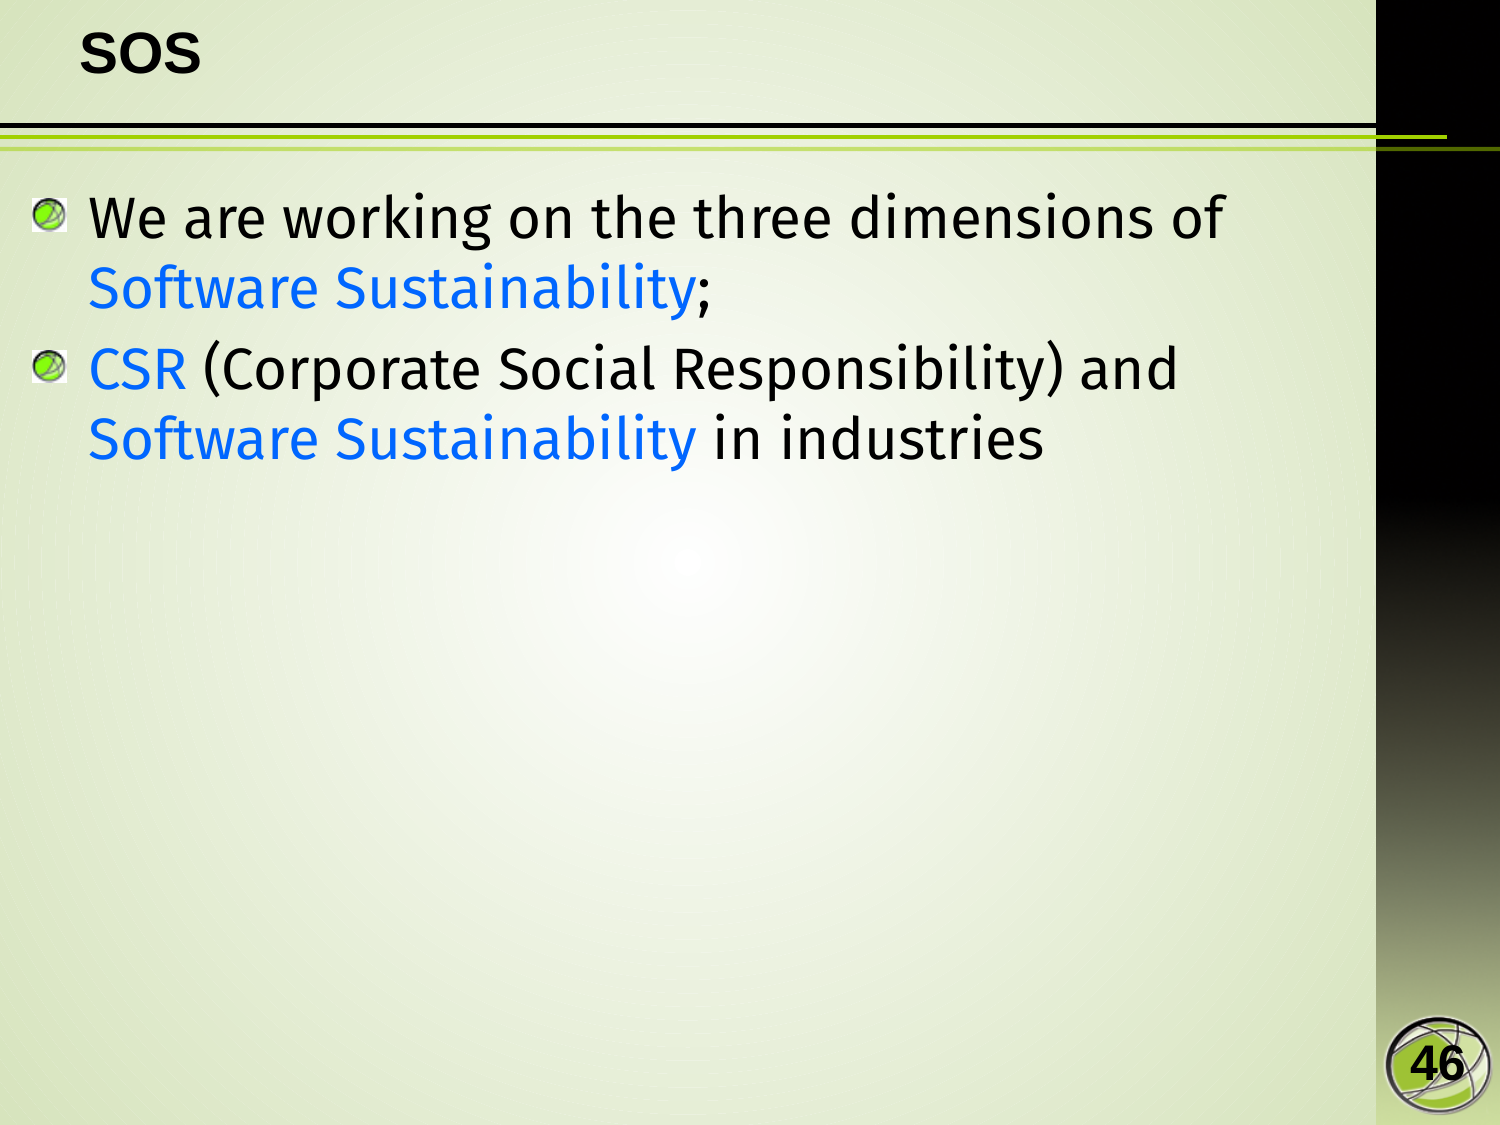

# SOS
We are working on the three dimensions of Software Sustainability;
CSR (Corporate Social Responsibility) and Software Sustainability in industries

46